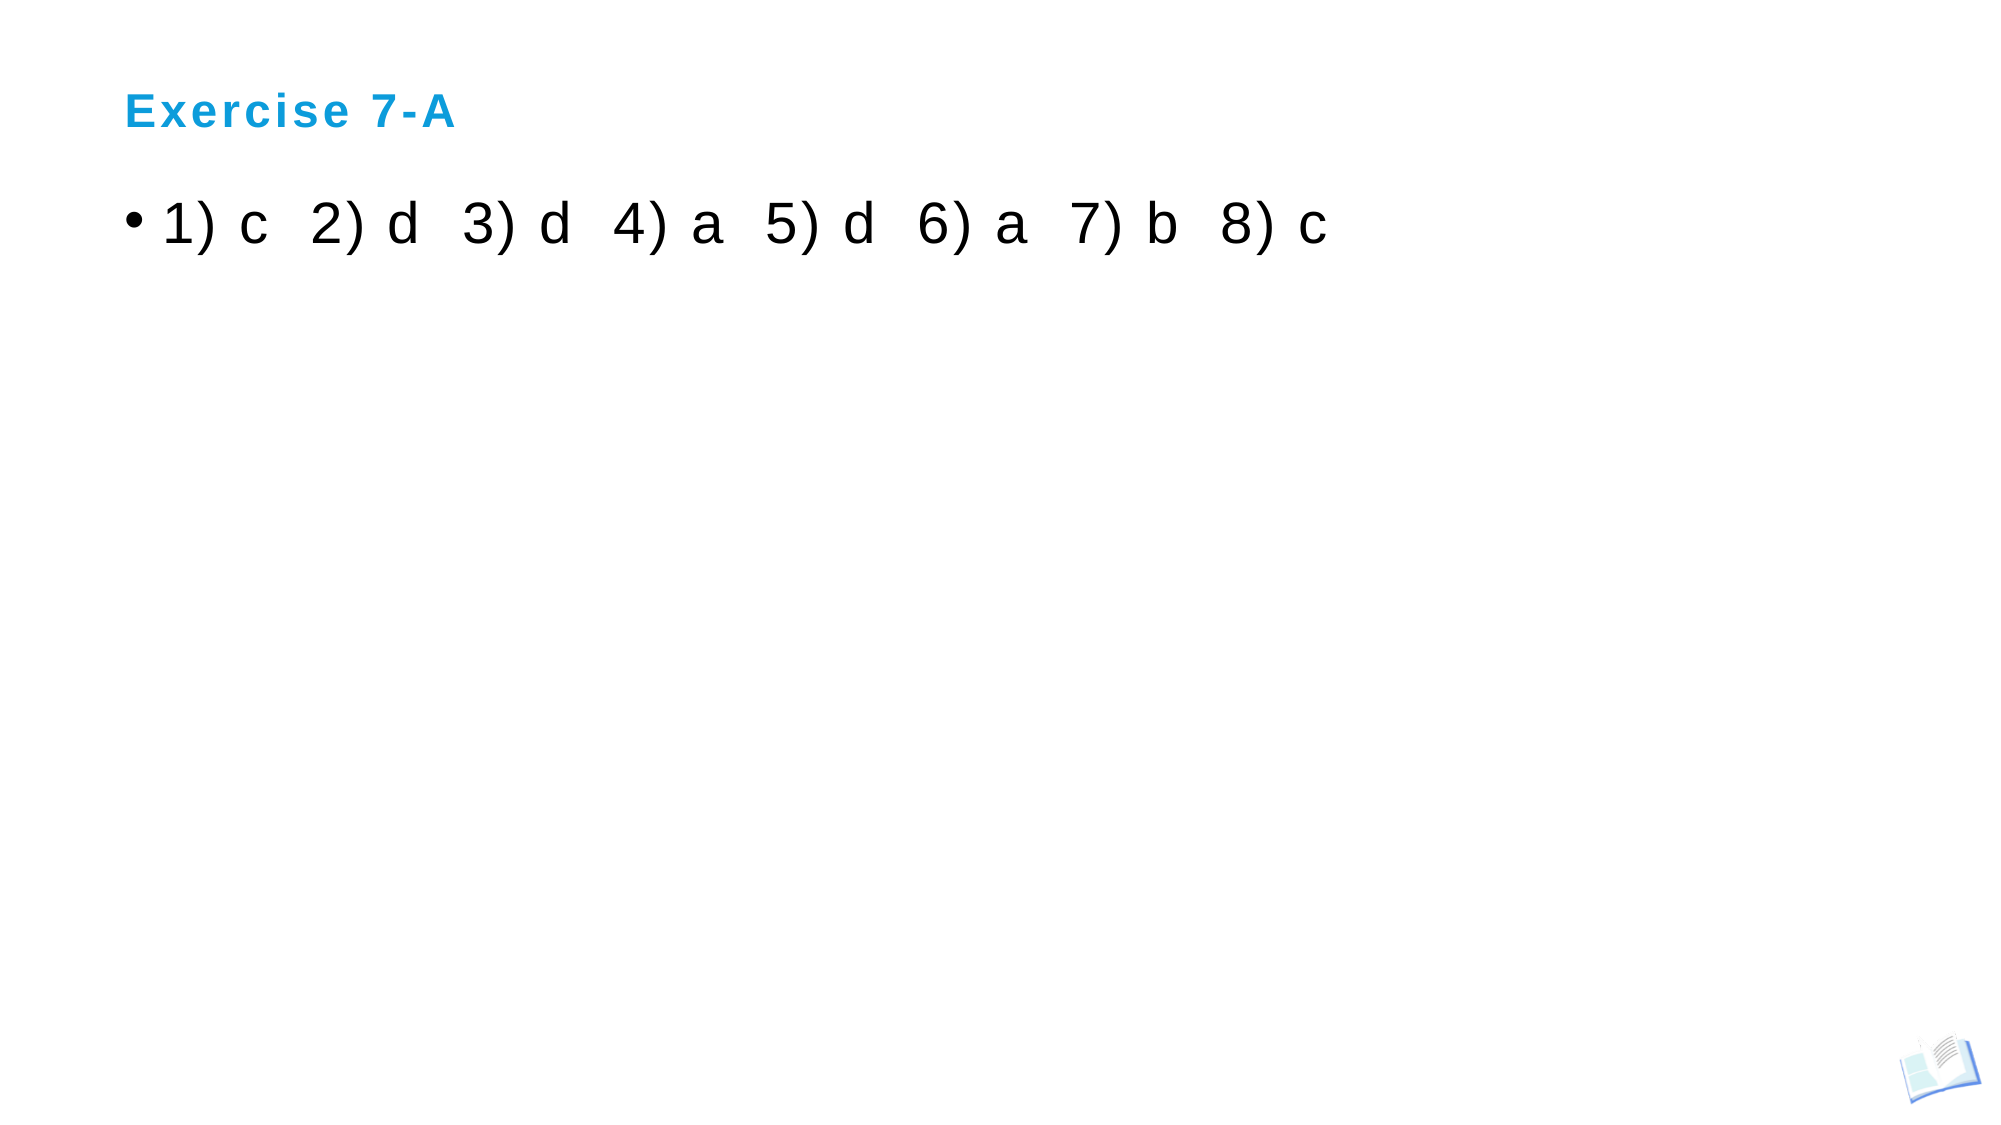

# Exercise 7-A
1) c  2) d  3) d  4) a  5) d  6) a  7) b  8) c